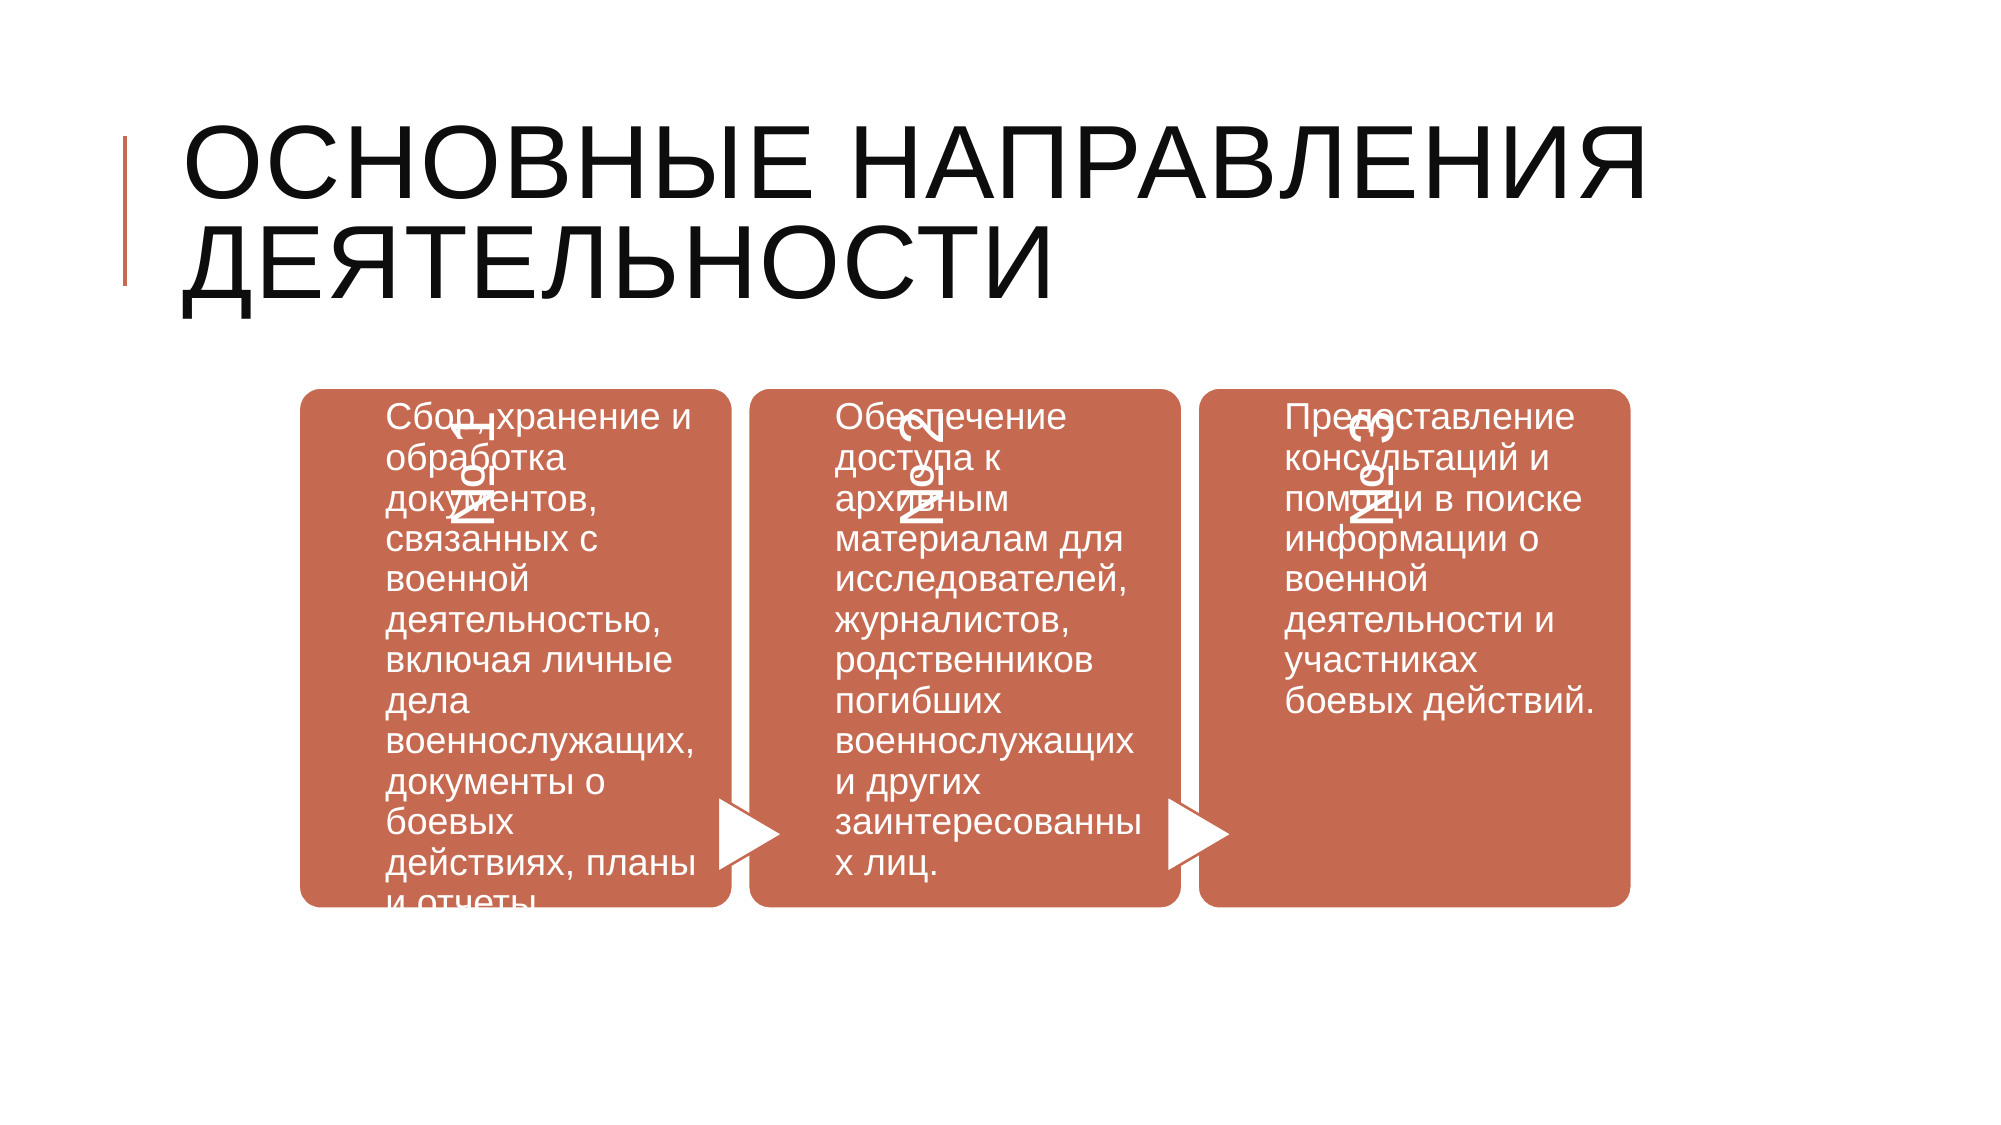

# Основные направления деятельности
№ 1
Сбор, хранение и обработка документов, связанных с военной деятельностью, включая личные дела военнослужащих, документы о боевых действиях, планы и отчеты
№ 2
Обеспечение доступа к архивным материалам для исследователей, журналистов, родственников погибших военнослужащих и других заинтересованных лиц.
№ 3
Предоставление консультаций и помощи в поиске информации о военной деятельности и участниках боевых действий.